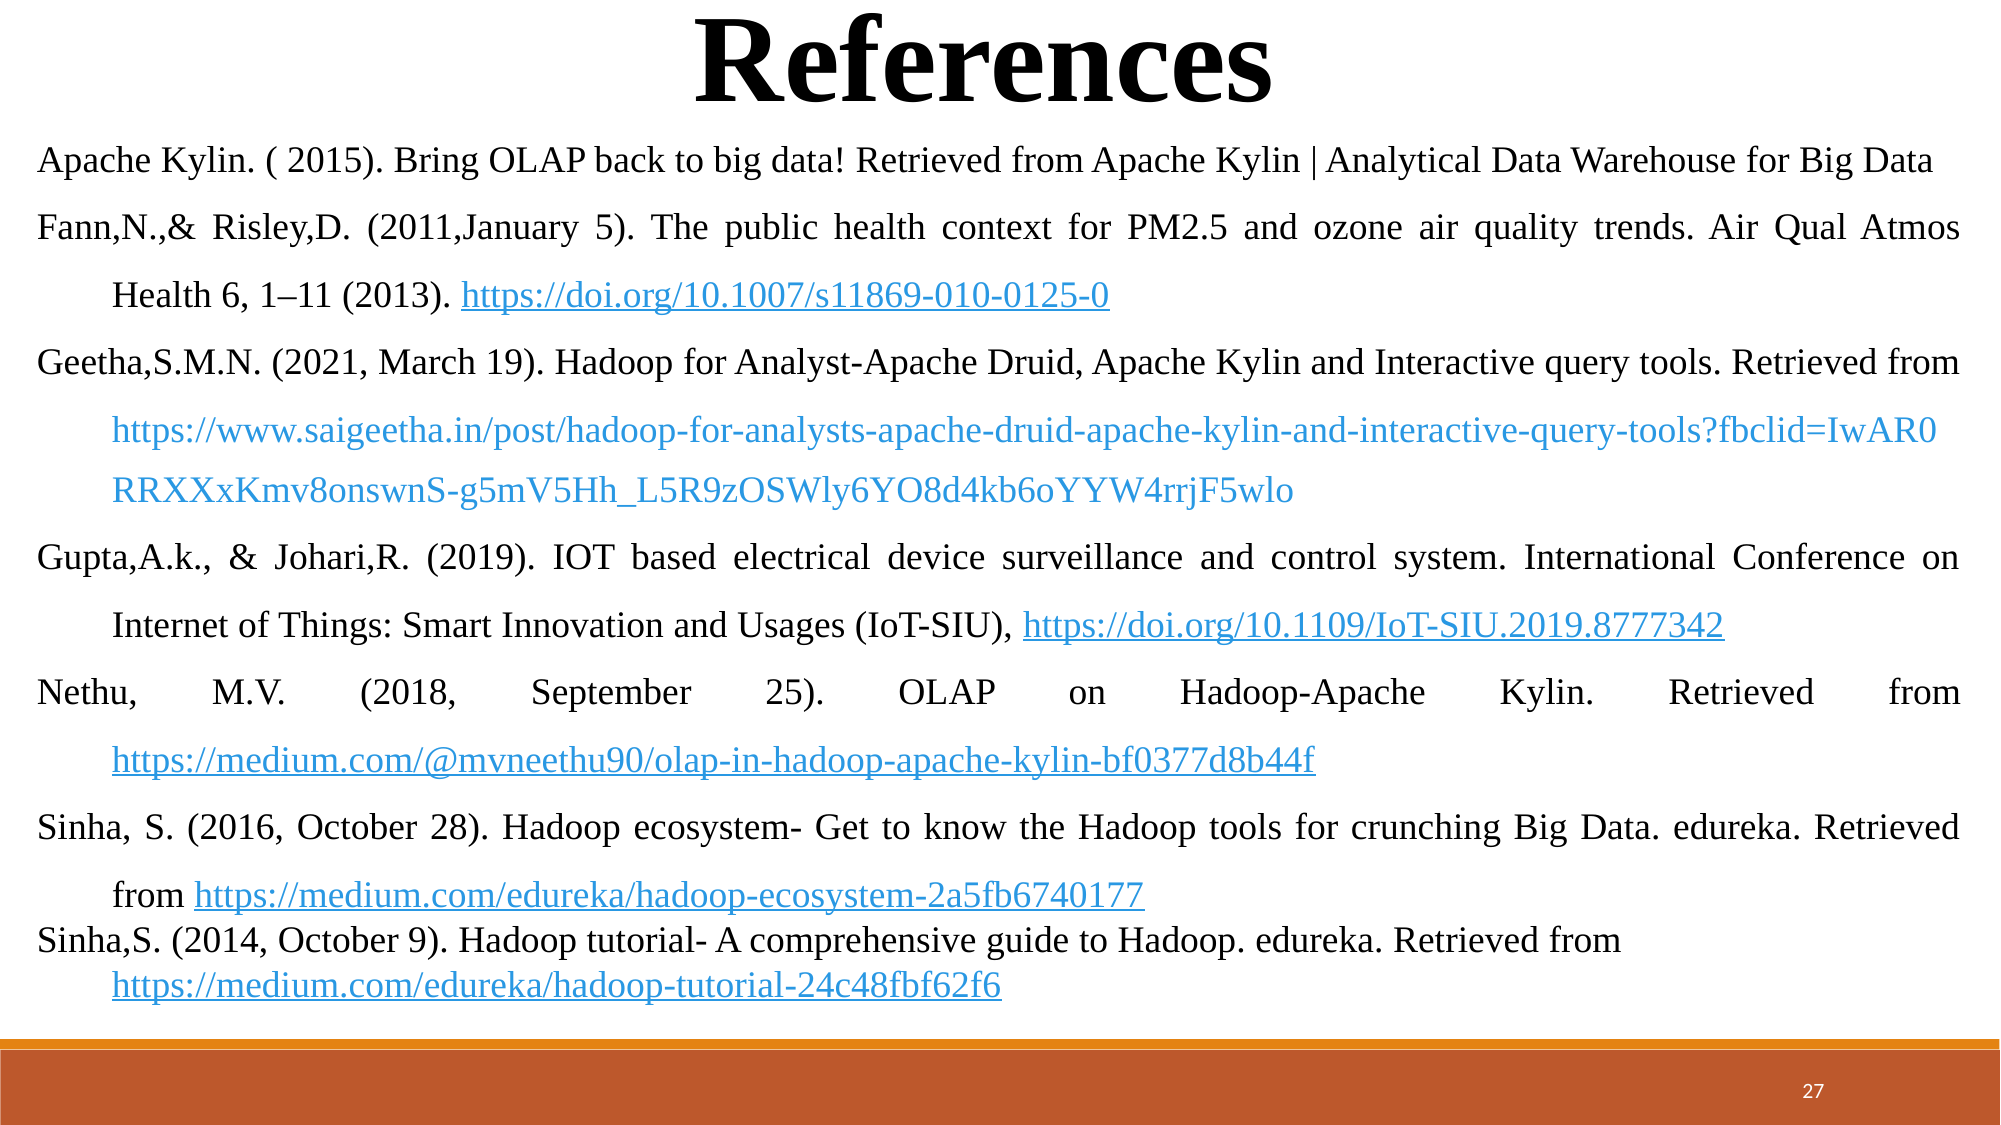

References
Apache Kylin. ( 2015). Bring OLAP back to big data! Retrieved from Apache Kylin | Analytical Data Warehouse for Big Data
Fann,N.,& Risley,D. (2011,January 5). The public health context for PM2.5 and ozone air quality trends. Air Qual Atmos Health 6, 1–11 (2013). https://doi.org/10.1007/s11869-010-0125-0
Geetha,S.M.N. (2021, March 19). Hadoop for Analyst-Apache Druid, Apache Kylin and Interactive query tools. Retrieved from https://www.saigeetha.in/post/hadoop-for-analysts-apache-druid-apache-kylin-and-interactive-query-tools?fbclid=IwAR0RRXXxKmv8onswnS-g5mV5Hh_L5R9zOSWly6YO8d4kb6oYYW4rrjF5wlo
Gupta,A.k., & Johari,R. (2019). IOT based electrical device surveillance and control system. International Conference on Internet of Things: Smart Innovation and Usages (IoT-SIU), https://doi.org/10.1109/IoT-SIU.2019.8777342
Nethu, M.V. (2018, September 25). OLAP on Hadoop-Apache Kylin. Retrieved from https://medium.com/@mvneethu90/olap-in-hadoop-apache-kylin-bf0377d8b44f
Sinha, S. (2016, October 28). Hadoop ecosystem- Get to know the Hadoop tools for crunching Big Data. edureka. Retrieved from https://medium.com/edureka/hadoop-ecosystem-2a5fb6740177
Sinha,S. (2014, October 9). Hadoop tutorial- A comprehensive guide to Hadoop. edureka. Retrieved from  https://medium.com/edureka/hadoop-tutorial-24c48fbf62f6
27